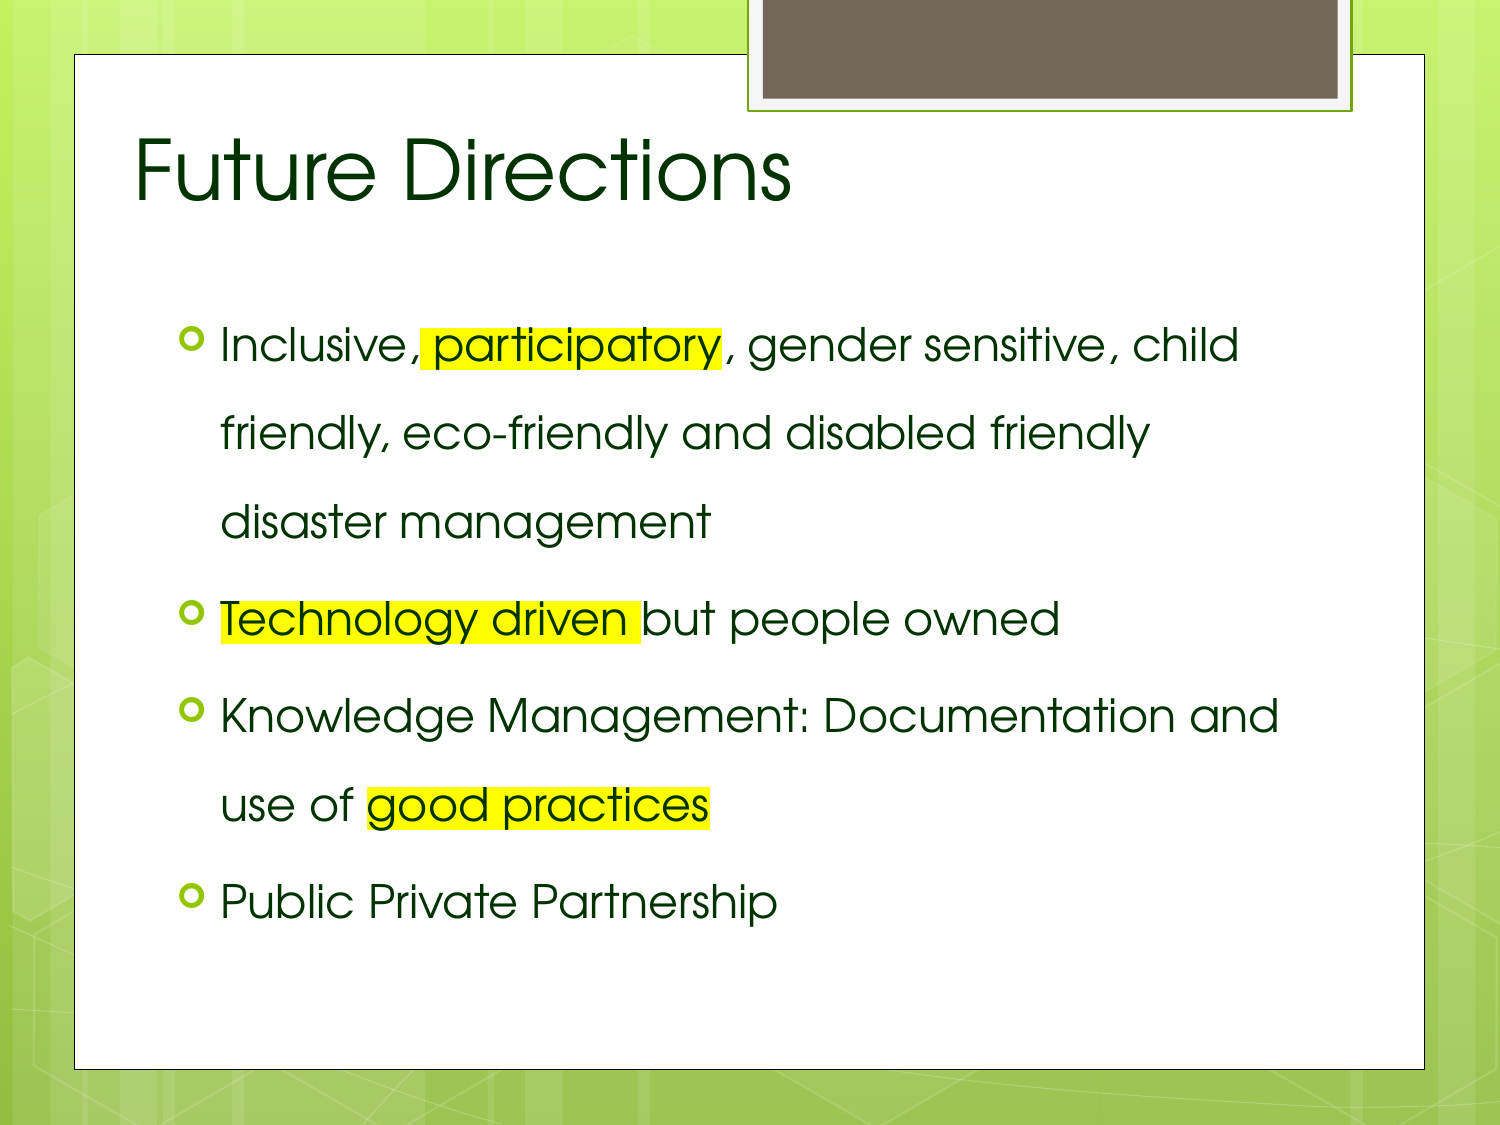

# Future Directions
Inclusive, participatory, gender sensitive, child friendly, eco-friendly and disabled friendly disaster management
Technology driven but people owned
Knowledge Management: Documentation and use of good practices
Public Private Partnership